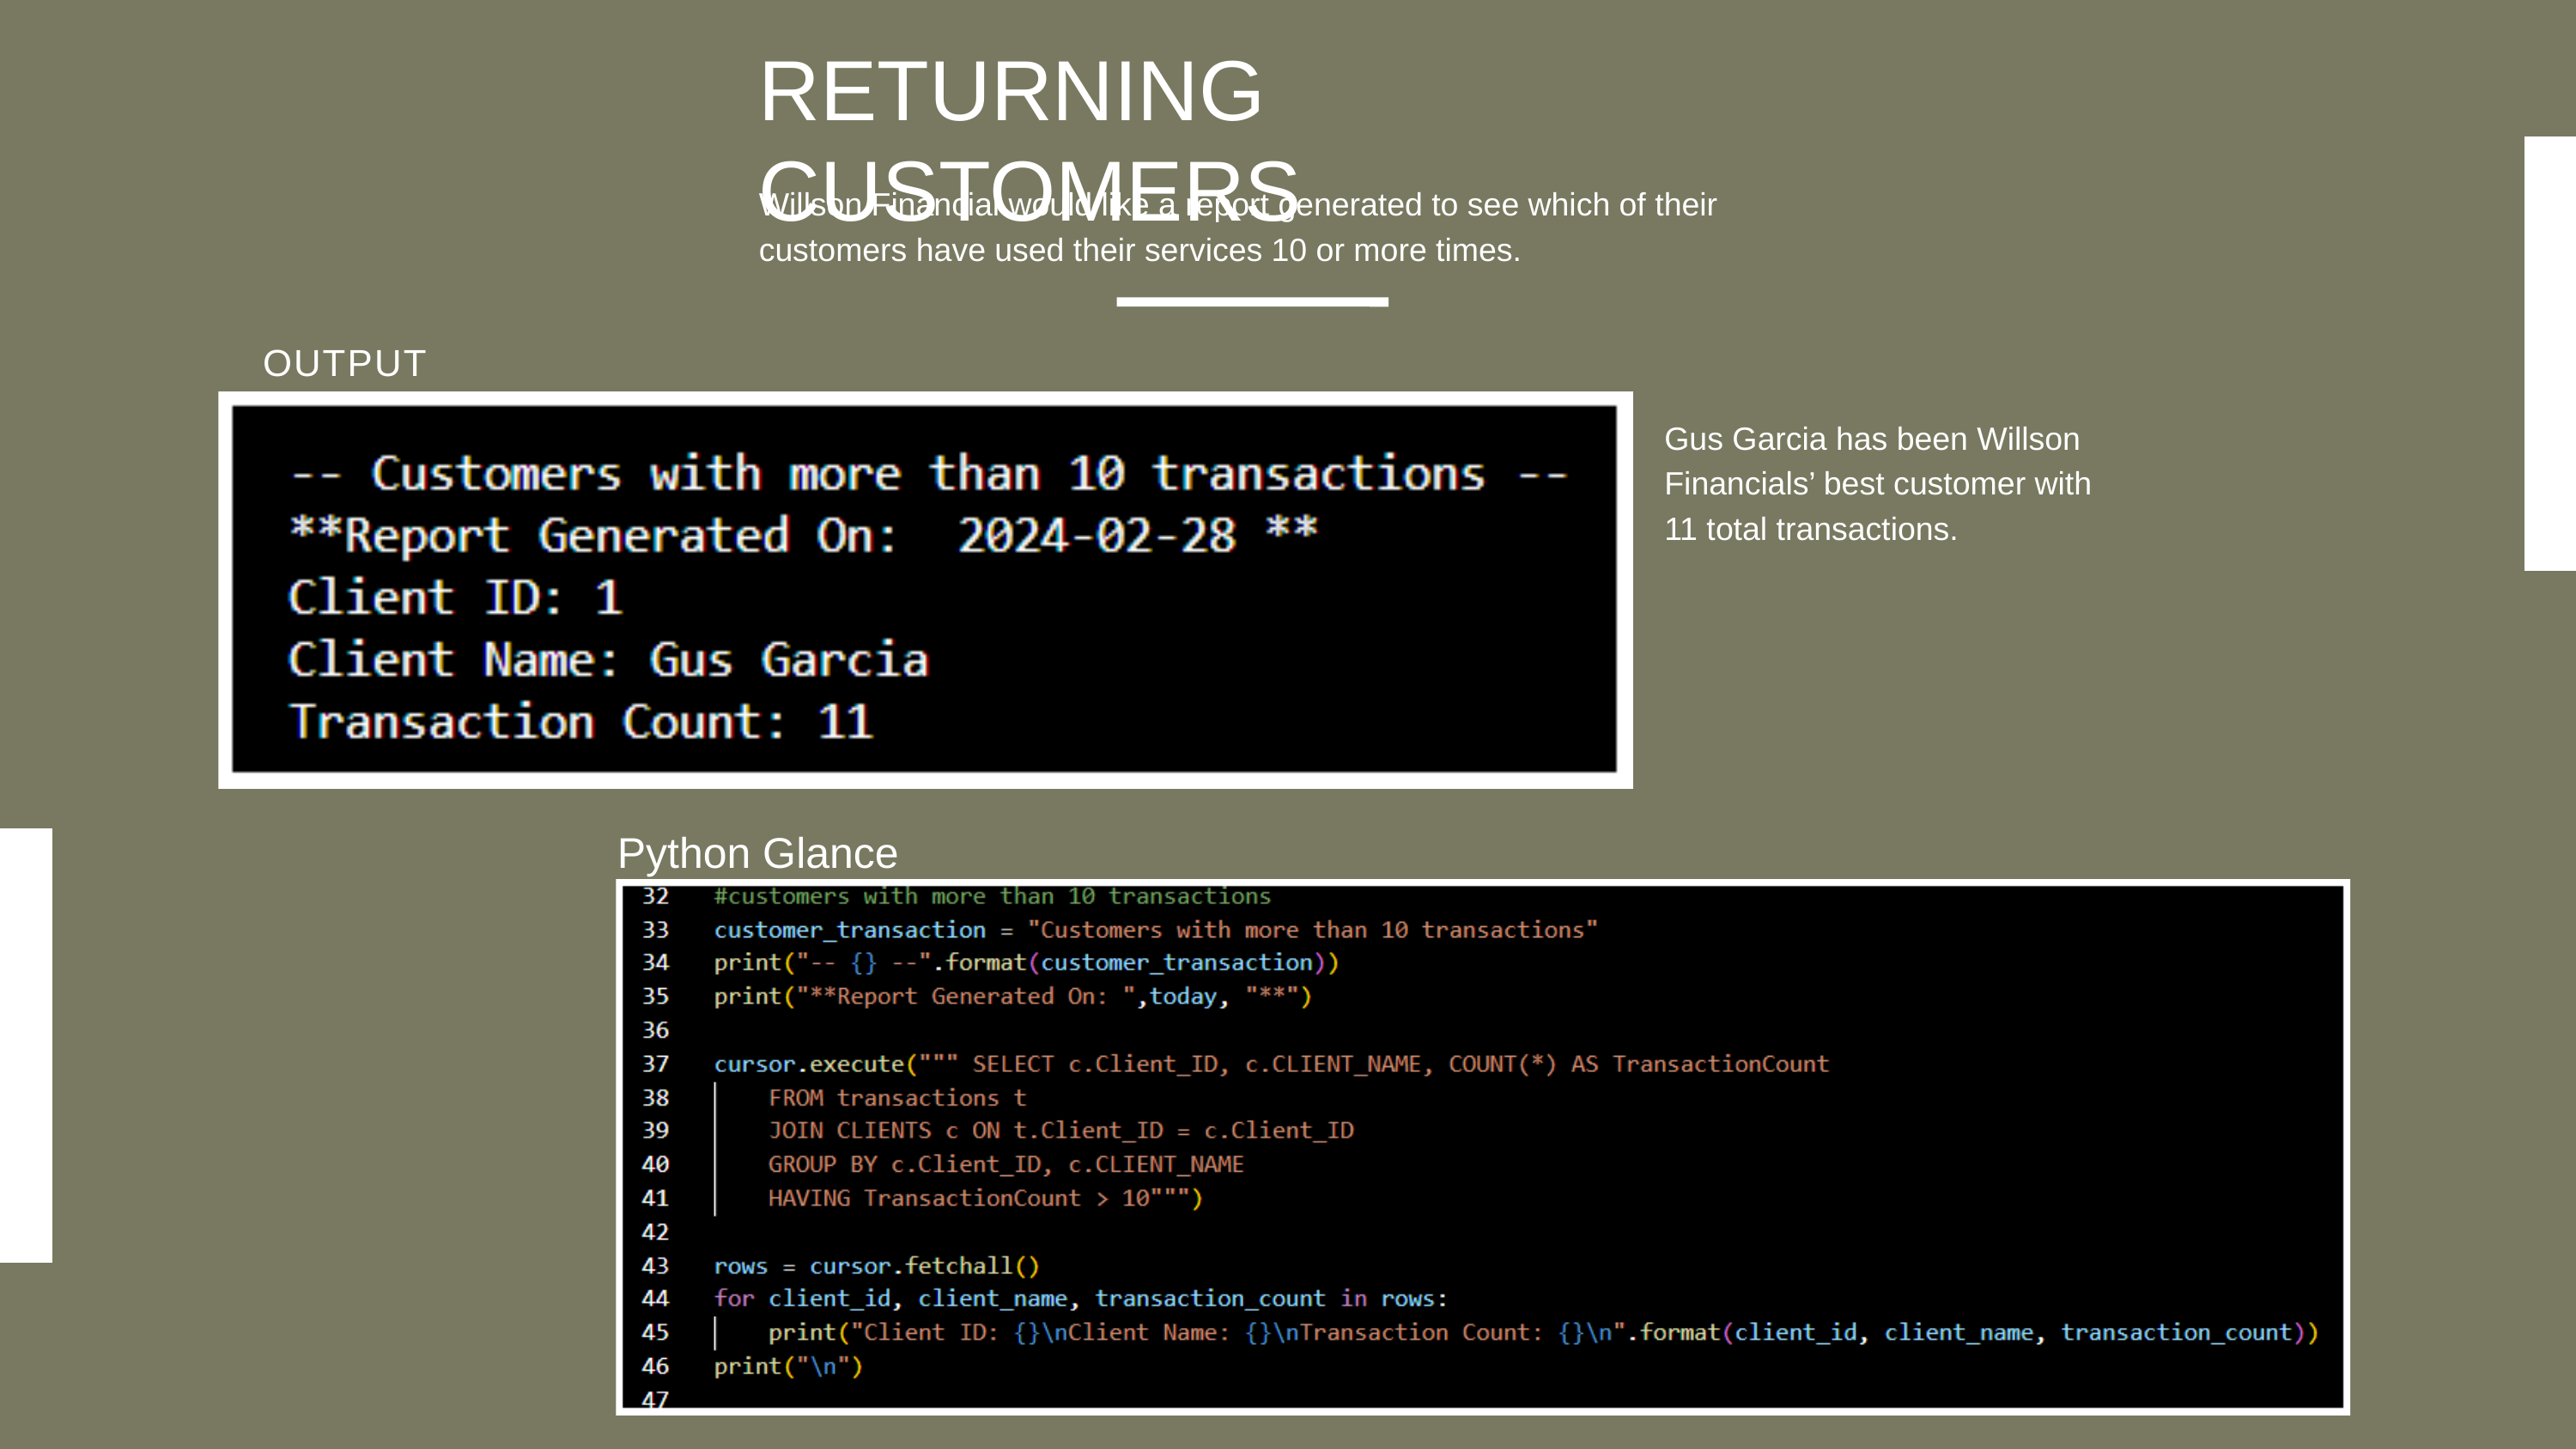

RETURNING CUSTOMERS

Willson Financial would like a report generated to see which of their customers have used their services 10 or more times.

OUTPUT

Gus Garcia has been Willson Financials’ best customer with 11 total transactions.
Python Glance